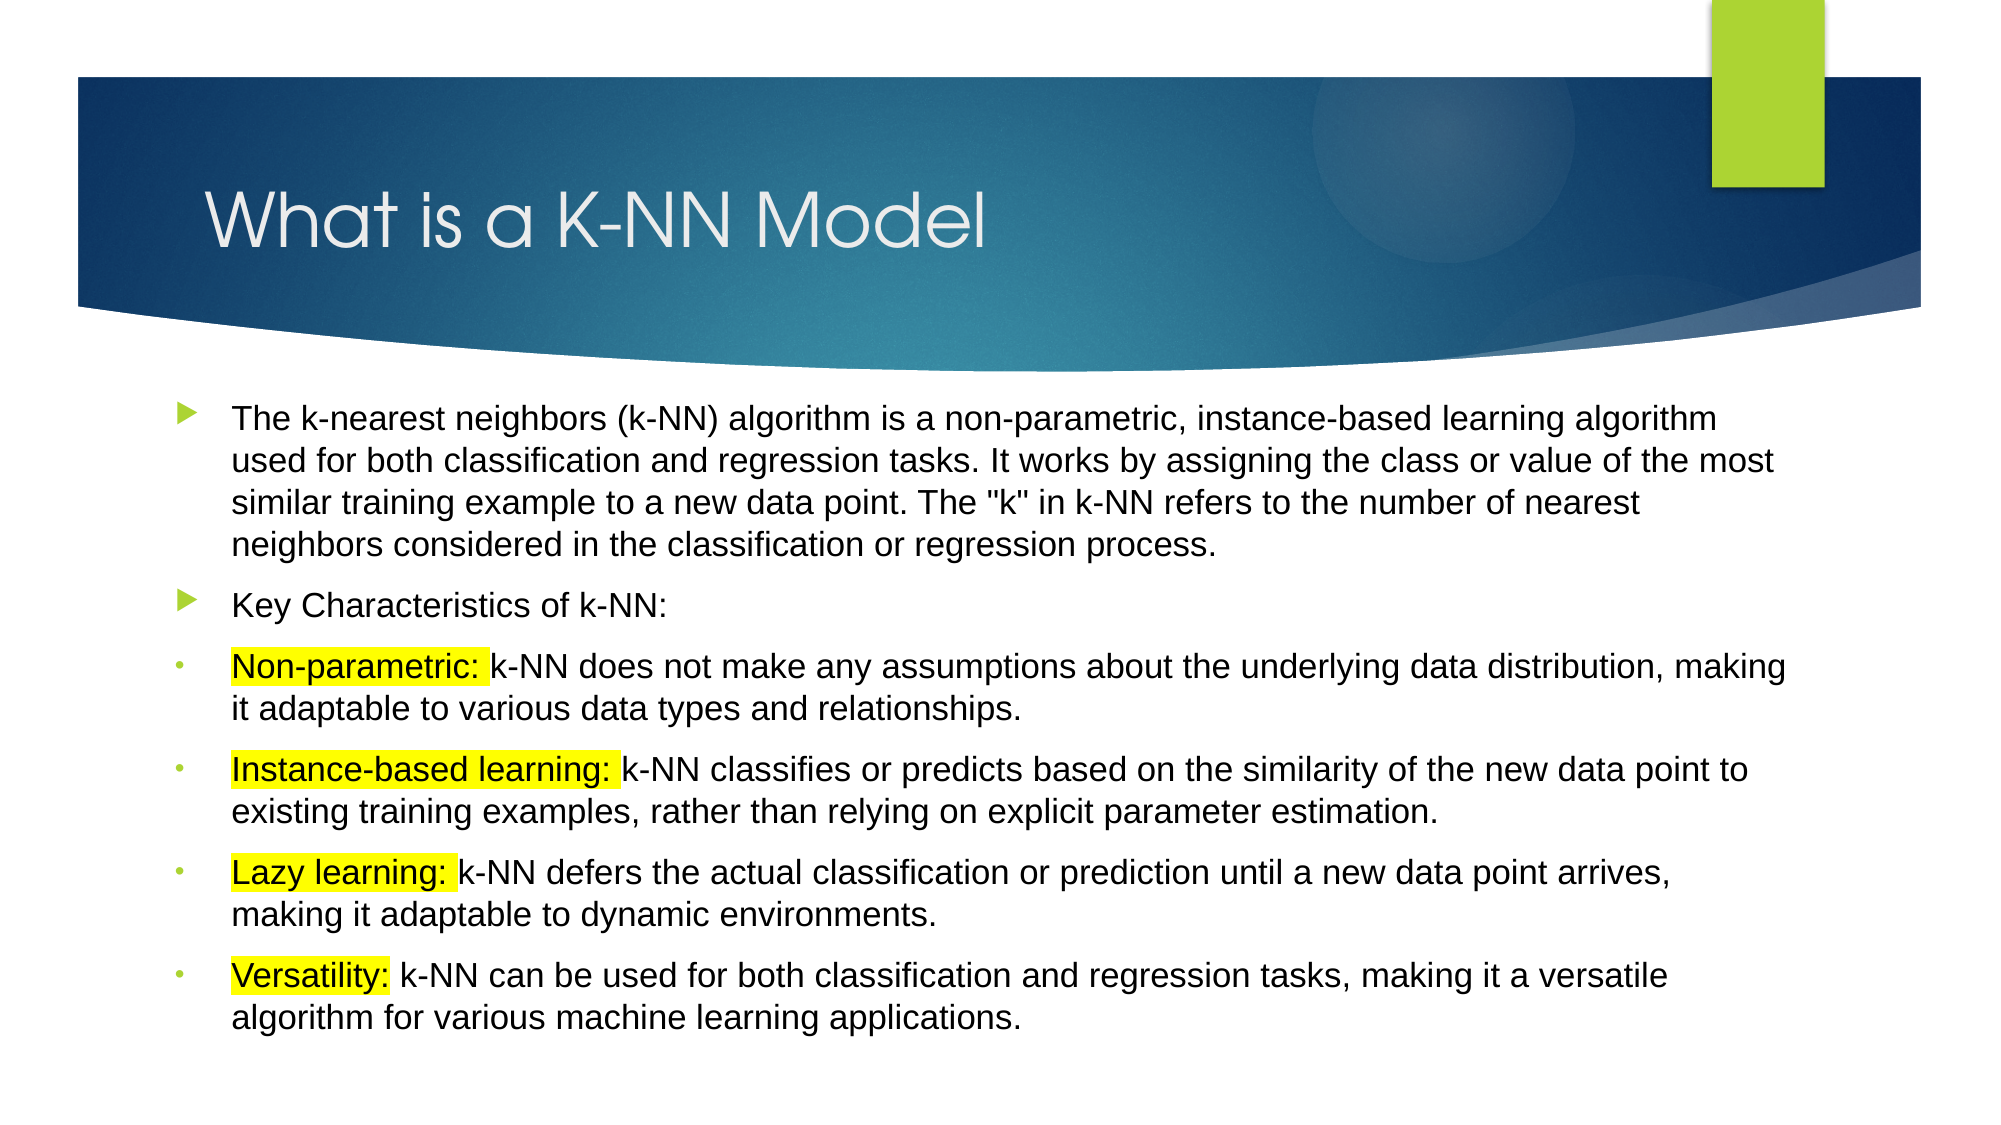

# What is a K-NN Model
The k-nearest neighbors (k-NN) algorithm is a non-parametric, instance-based learning algorithm used for both classification and regression tasks. It works by assigning the class or value of the most similar training example to a new data point. The "k" in k-NN refers to the number of nearest neighbors considered in the classification or regression process.
Key Characteristics of k-NN:
Non-parametric: k-NN does not make any assumptions about the underlying data distribution, making it adaptable to various data types and relationships.
Instance-based learning: k-NN classifies or predicts based on the similarity of the new data point to existing training examples, rather than relying on explicit parameter estimation.
Lazy learning: k-NN defers the actual classification or prediction until a new data point arrives, making it adaptable to dynamic environments.
Versatility: k-NN can be used for both classification and regression tasks, making it a versatile algorithm for various machine learning applications.